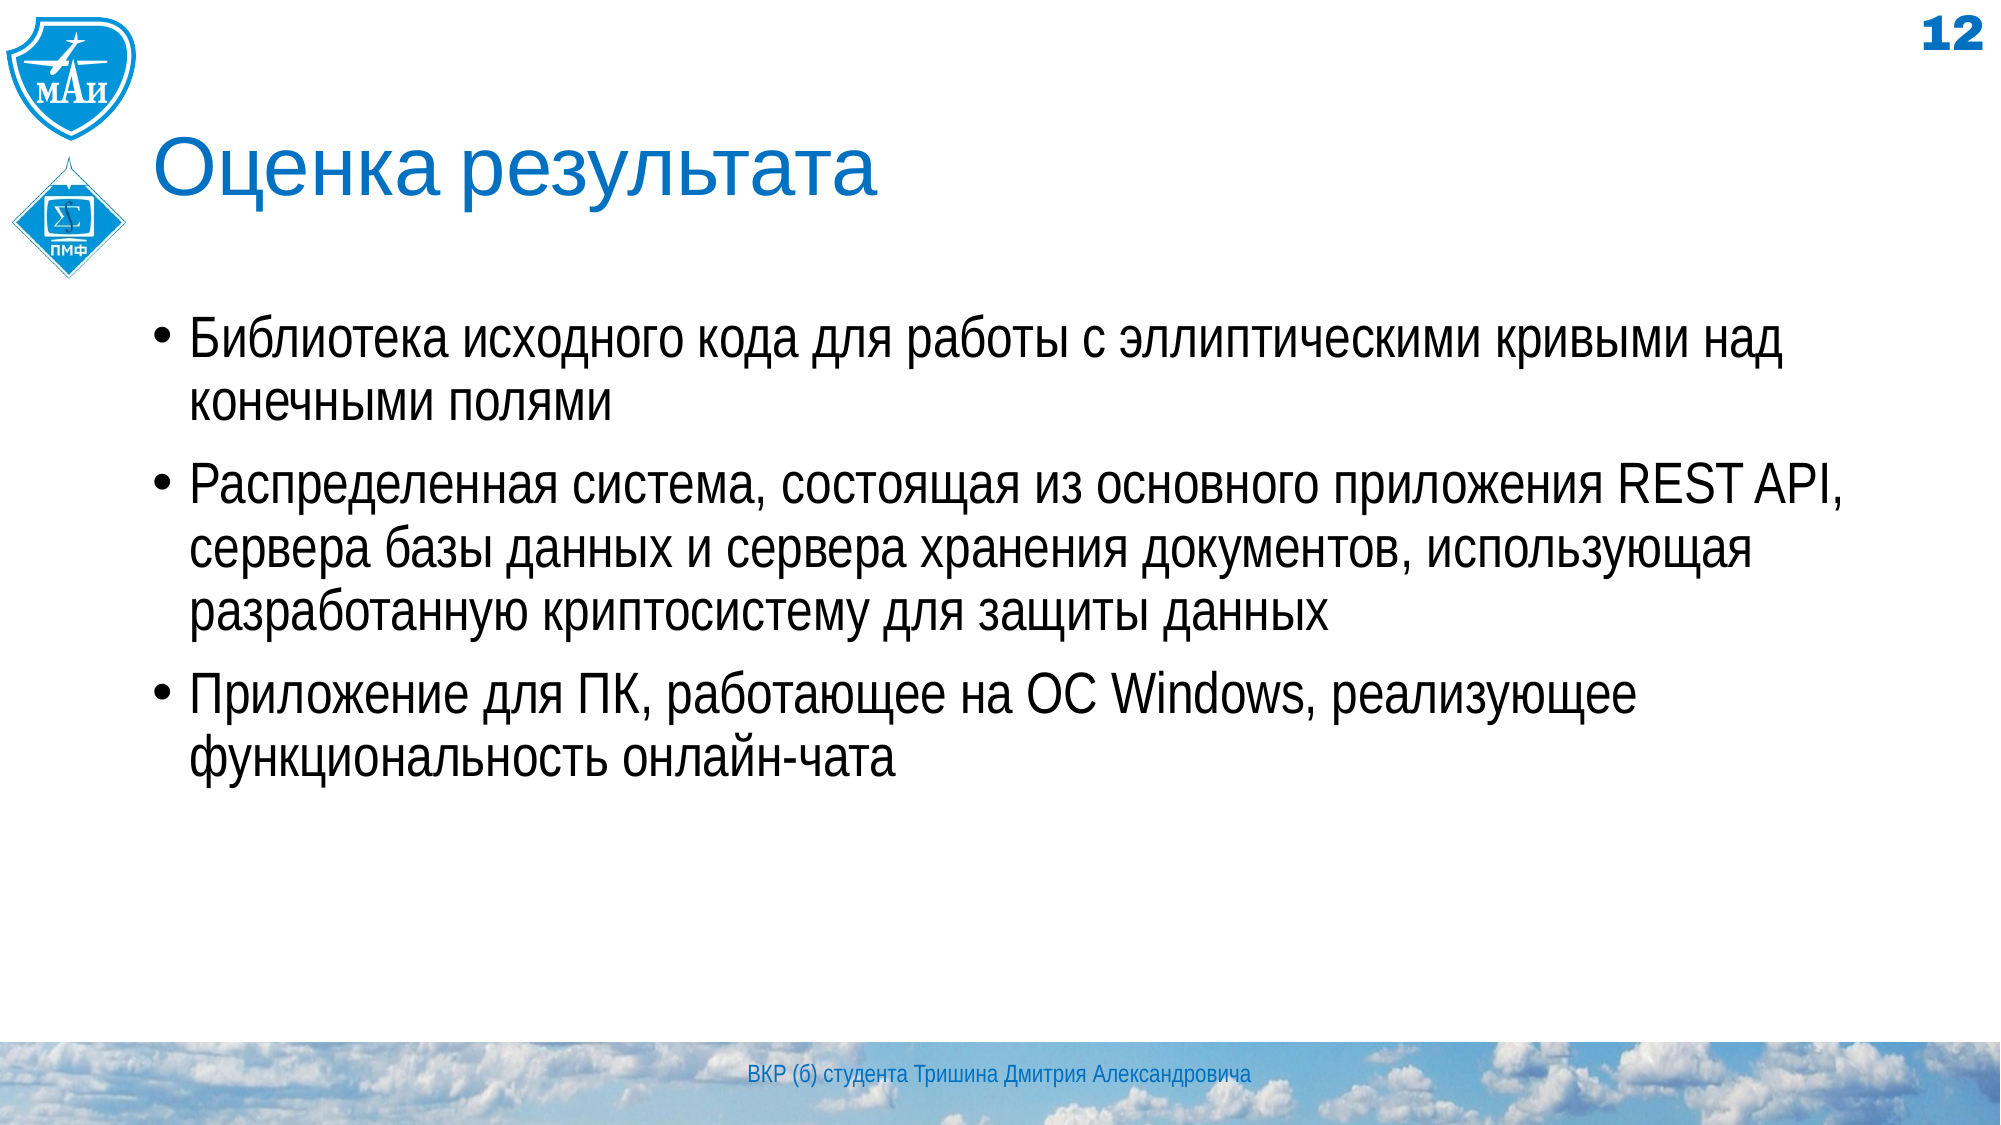

12
# Оценка результата
Библиотека исходного кода для работы с эллиптическими кривыми над конечными полями
Распределенная система, состоящая из основного приложения REST API, сервера базы данных и сервера хранения документов, использующая разработанную криптосистему для защиты данных
Приложение для ПК, работающее на ОС Windows, реализующее функциональность онлайн-чата

ВКР (б) студента Тришина Дмитрия Александровича